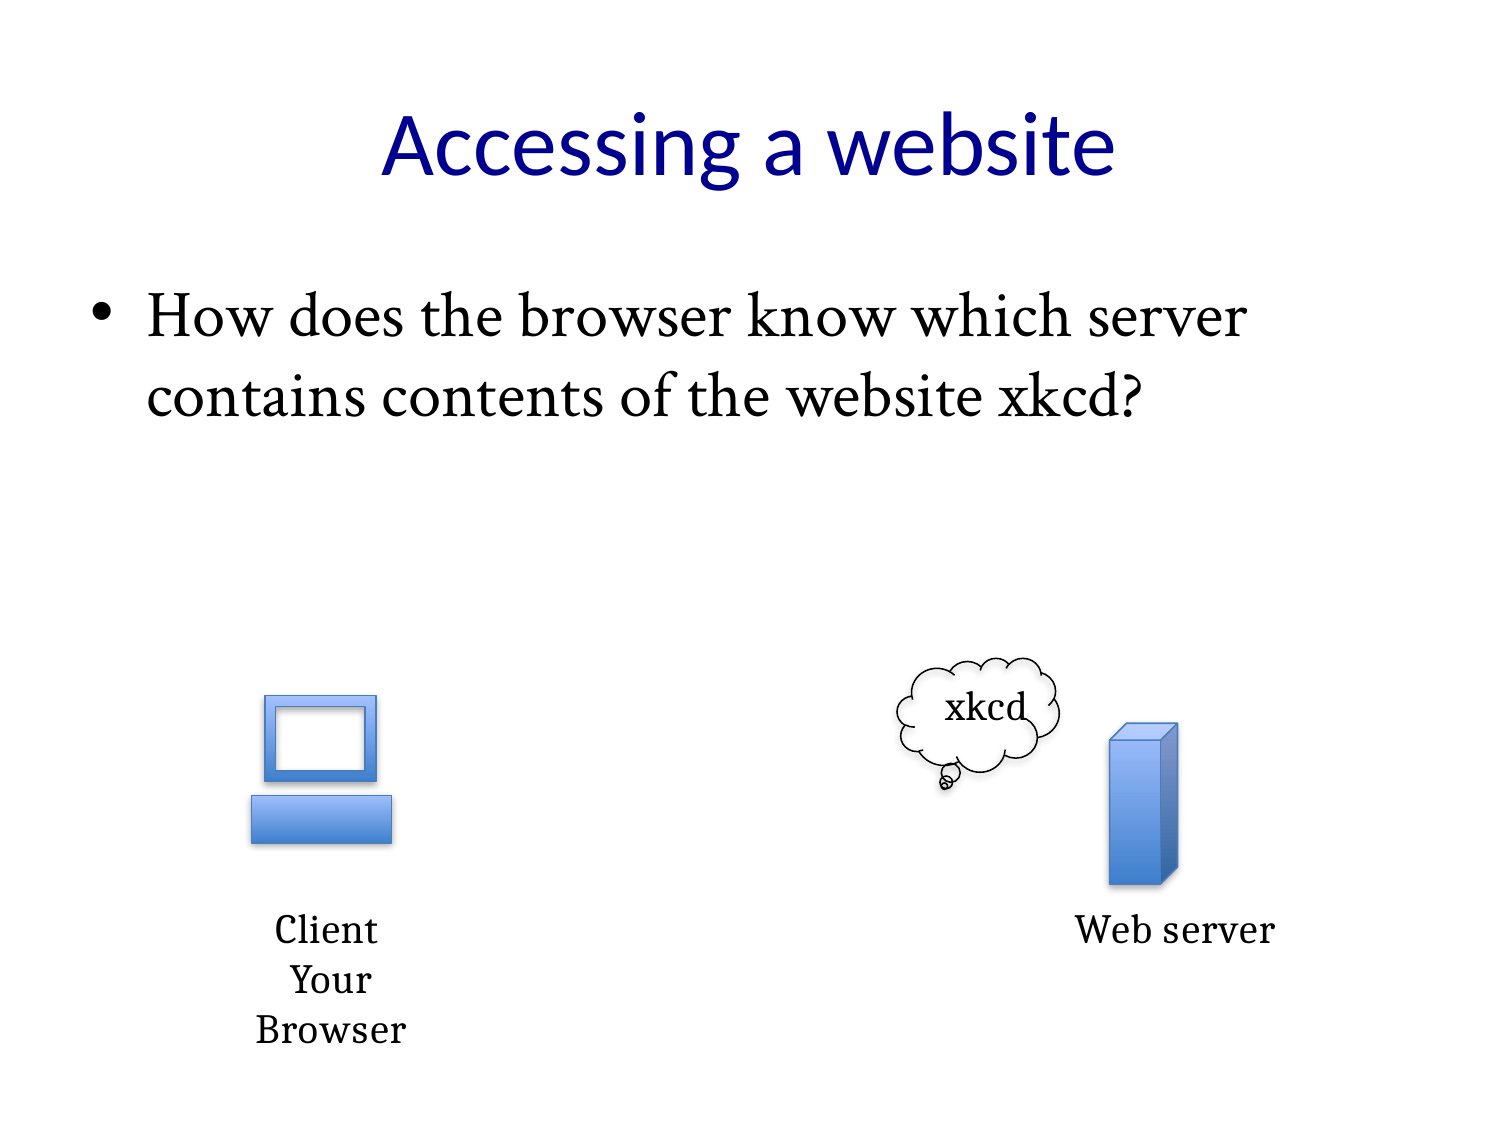

# Accessing a website
How does the browser know which server contains contents of the website xkcd?

xkcd

Client
Your Browser
Web server